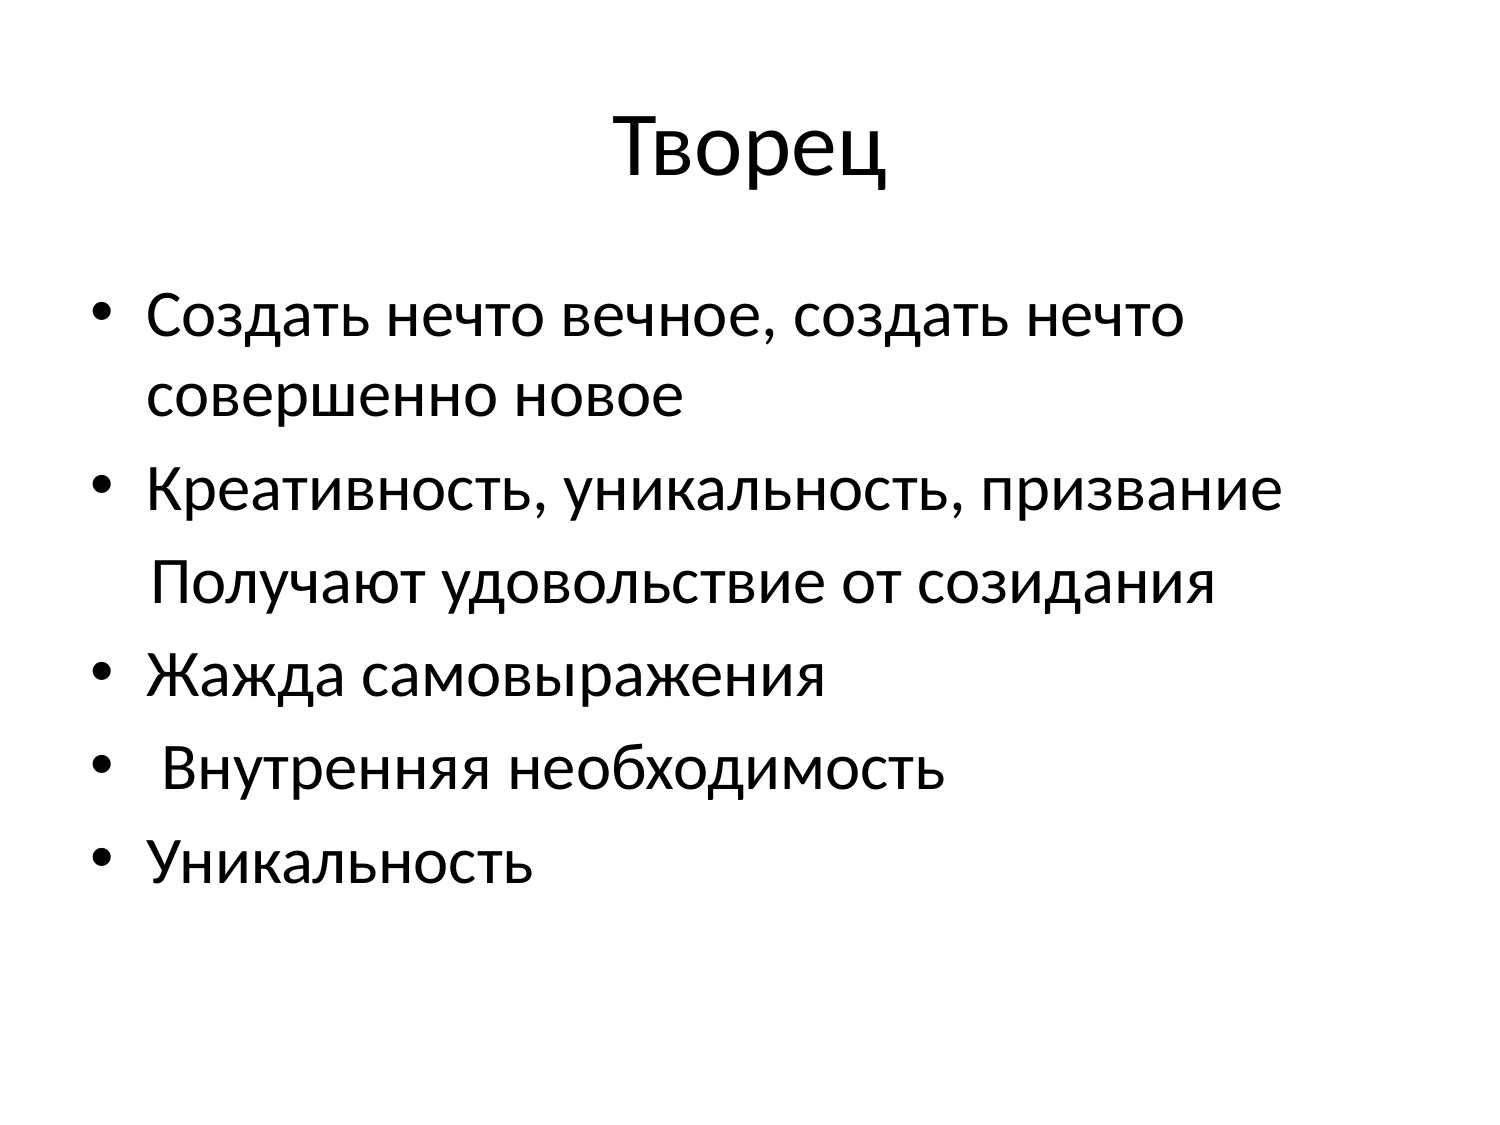

# Творец
Создать нечто вечное, создать нечто совершенно новое
Креативность, уникальность, призвание
    Получают удовольствие от созидания
Жажда самовыражения
 Внутренняя необходимость
Уникальность